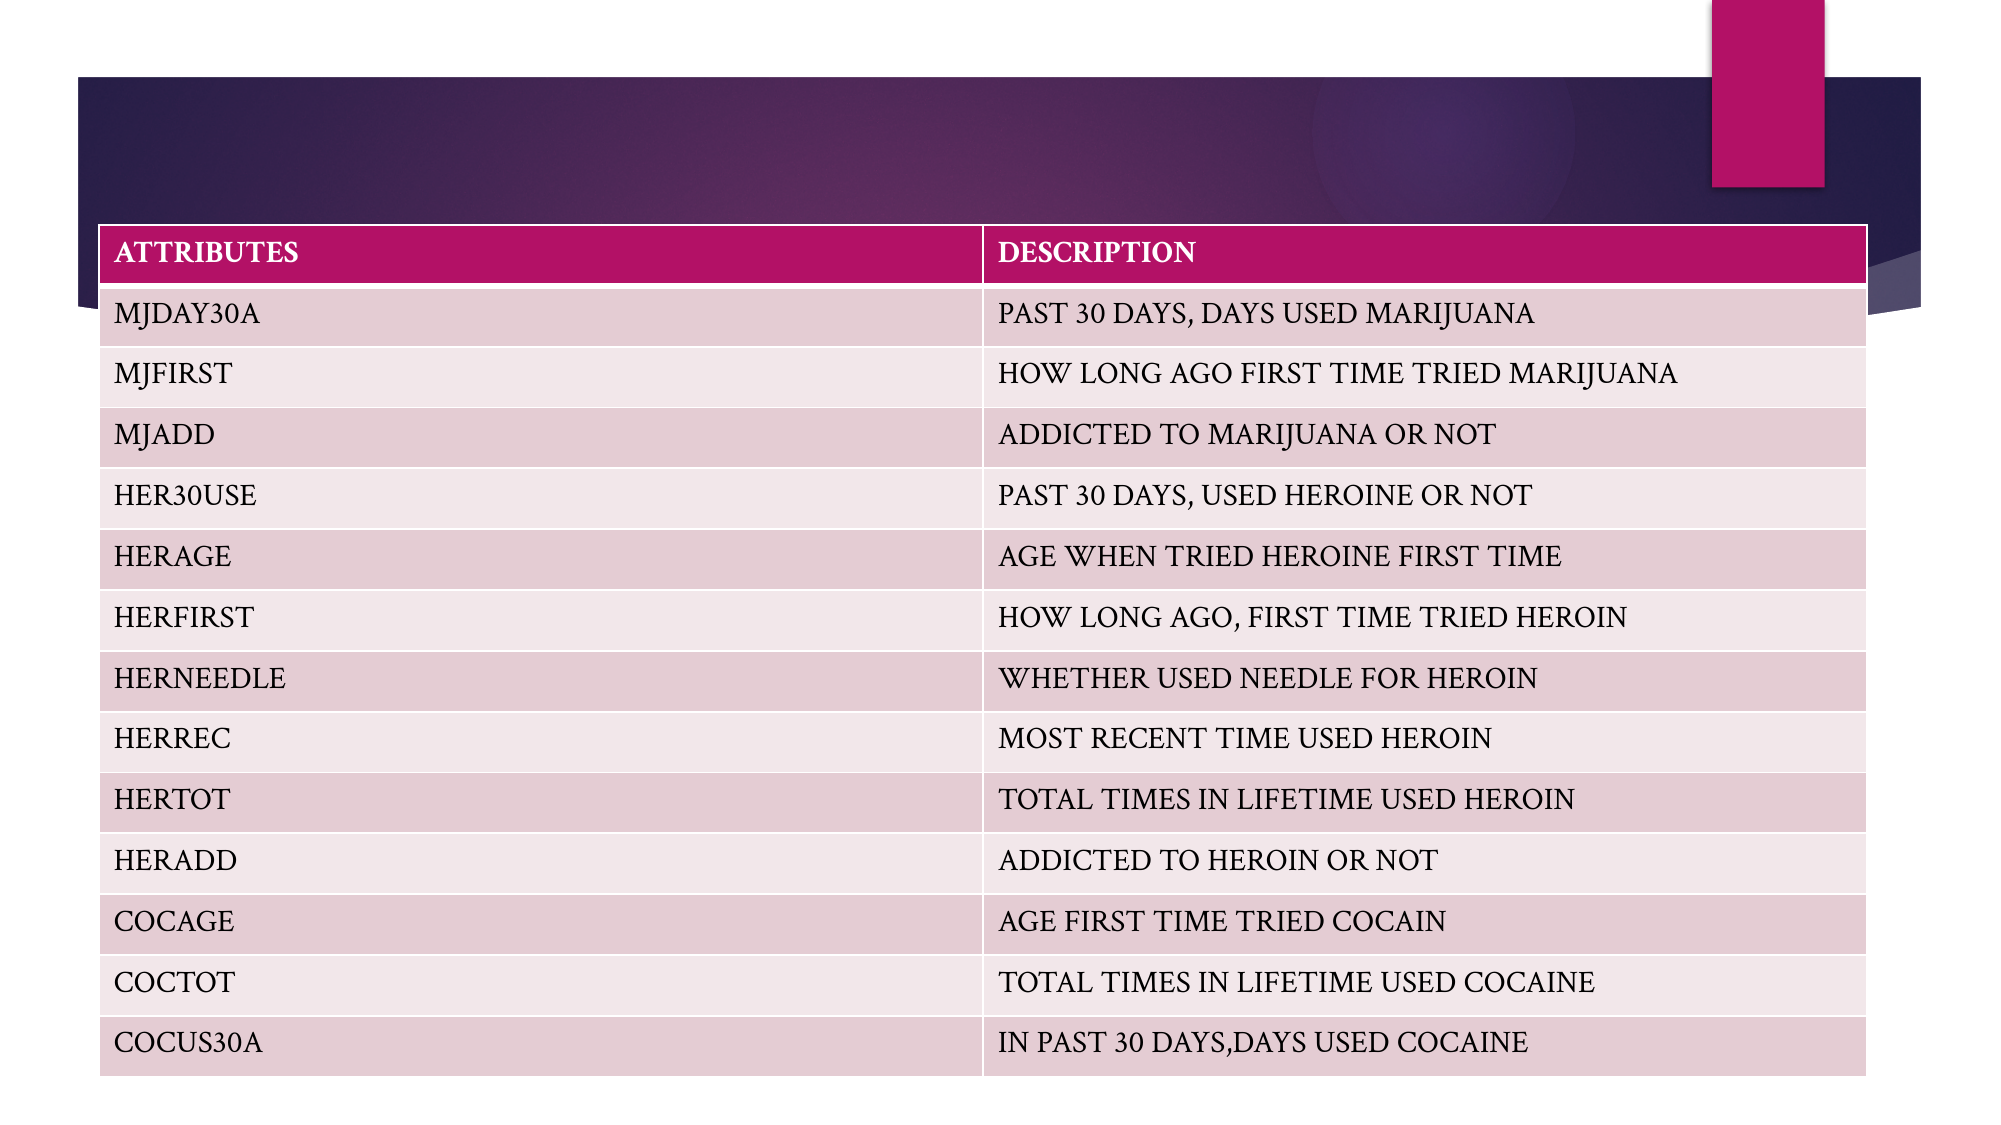

#
| ATTRIBUTES | DESCRIPTION |
| --- | --- |
| MJDAY30A | PAST 30 DAYS, DAYS USED MARIJUANA |
| MJFIRST | HOW LONG AGO FIRST TIME TRIED MARIJUANA |
| MJADD | ADDICTED TO MARIJUANA OR NOT |
| HER30USE | PAST 30 DAYS, USED HEROINE OR NOT |
| HERAGE | AGE WHEN TRIED HEROINE FIRST TIME |
| HERFIRST | HOW LONG AGO, FIRST TIME TRIED HEROIN |
| HERNEEDLE | WHETHER USED NEEDLE FOR HEROIN |
| HERREC | MOST RECENT TIME USED HEROIN |
| HERTOT | TOTAL TIMES IN LIFETIME USED HEROIN |
| HERADD | ADDICTED TO HEROIN OR NOT |
| COCAGE | AGE FIRST TIME TRIED COCAIN |
| COCTOT | TOTAL TIMES IN LIFETIME USED COCAINE |
| COCUS30A | IN PAST 30 DAYS,DAYS USED COCAINE |